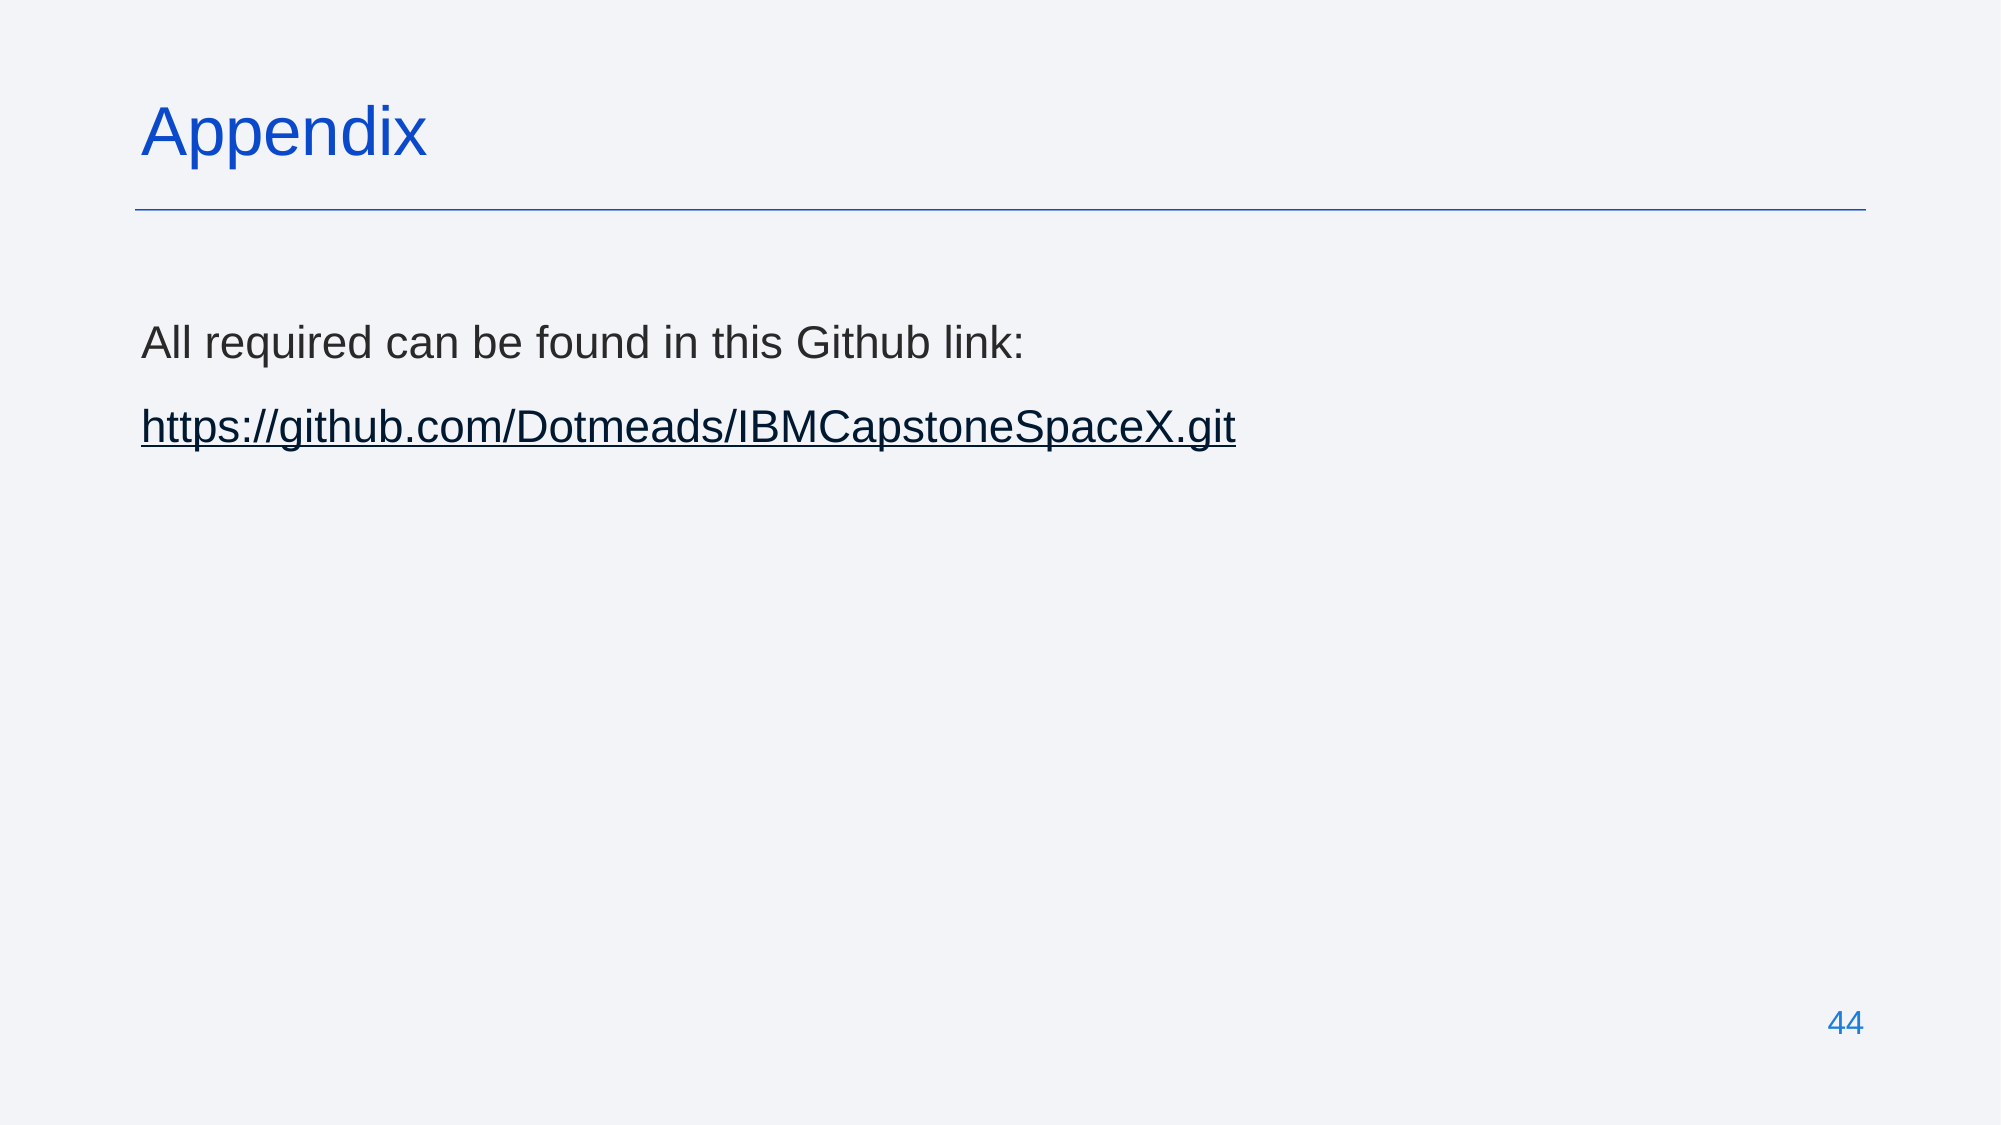

Appendix
All required can be found in this Github link:
https://github.com/Dotmeads/IBMCapstoneSpaceX.git

44